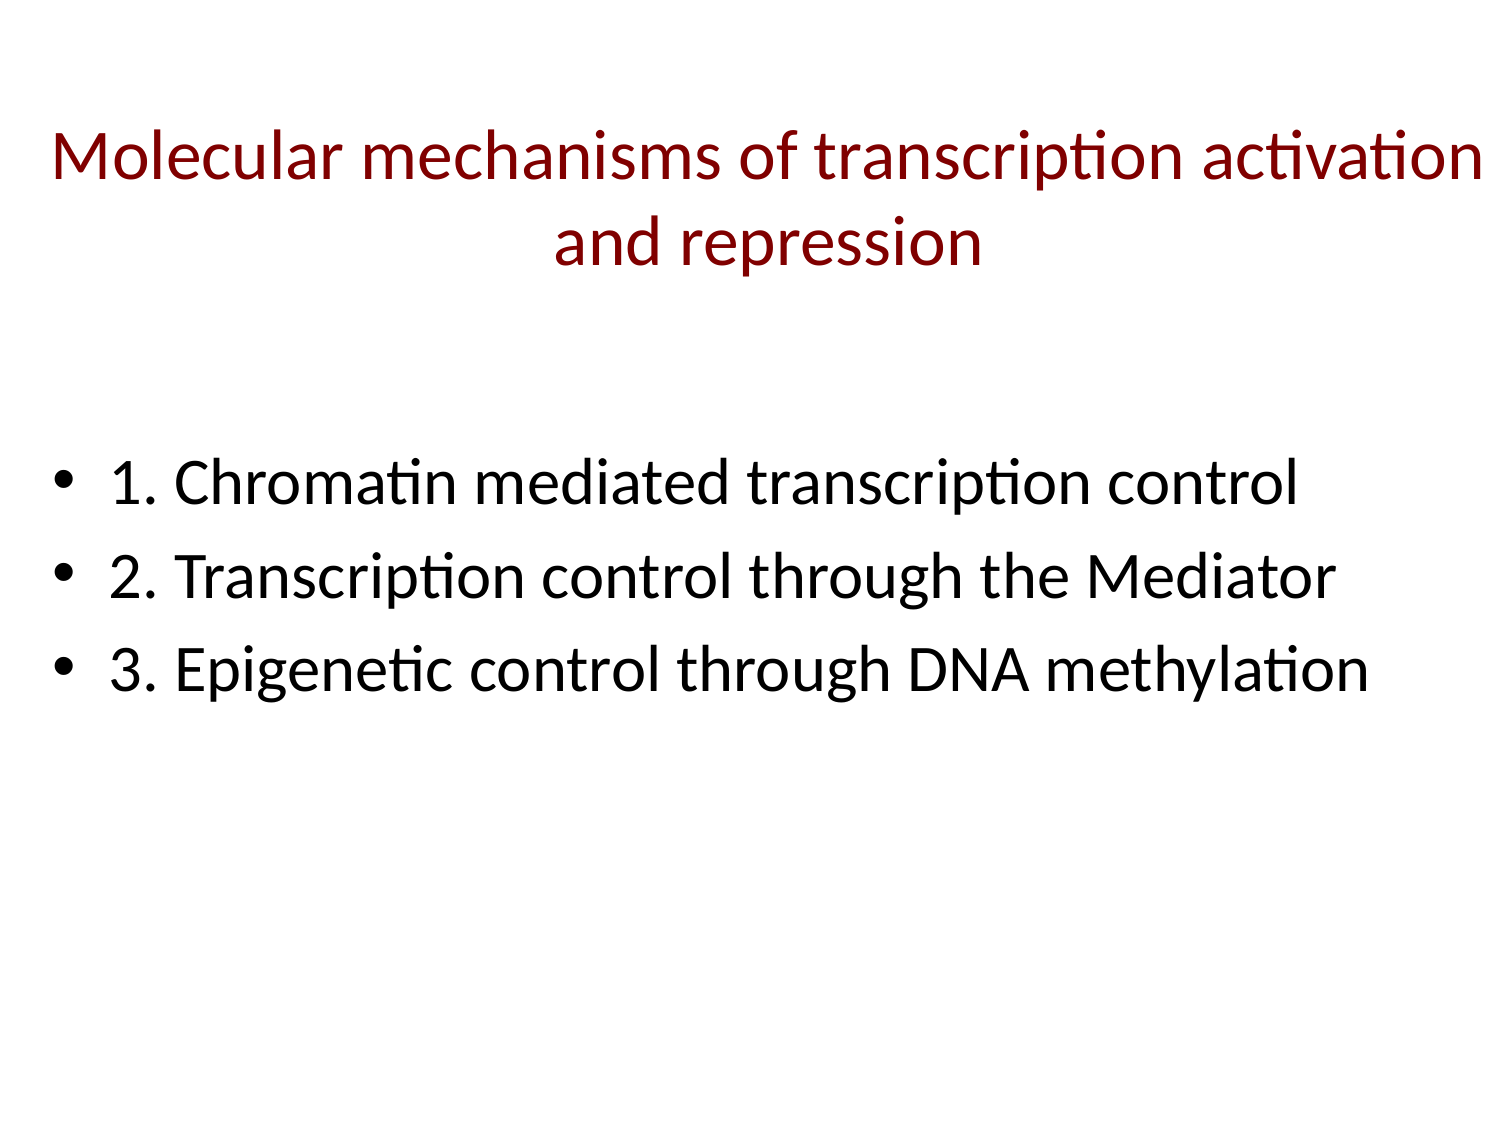

# Molecular mechanisms of transcription activation and repression

1. Chromatin mediated transcription control
2. Transcription control through the Mediator
3. Epigenetic control through DNA methylation